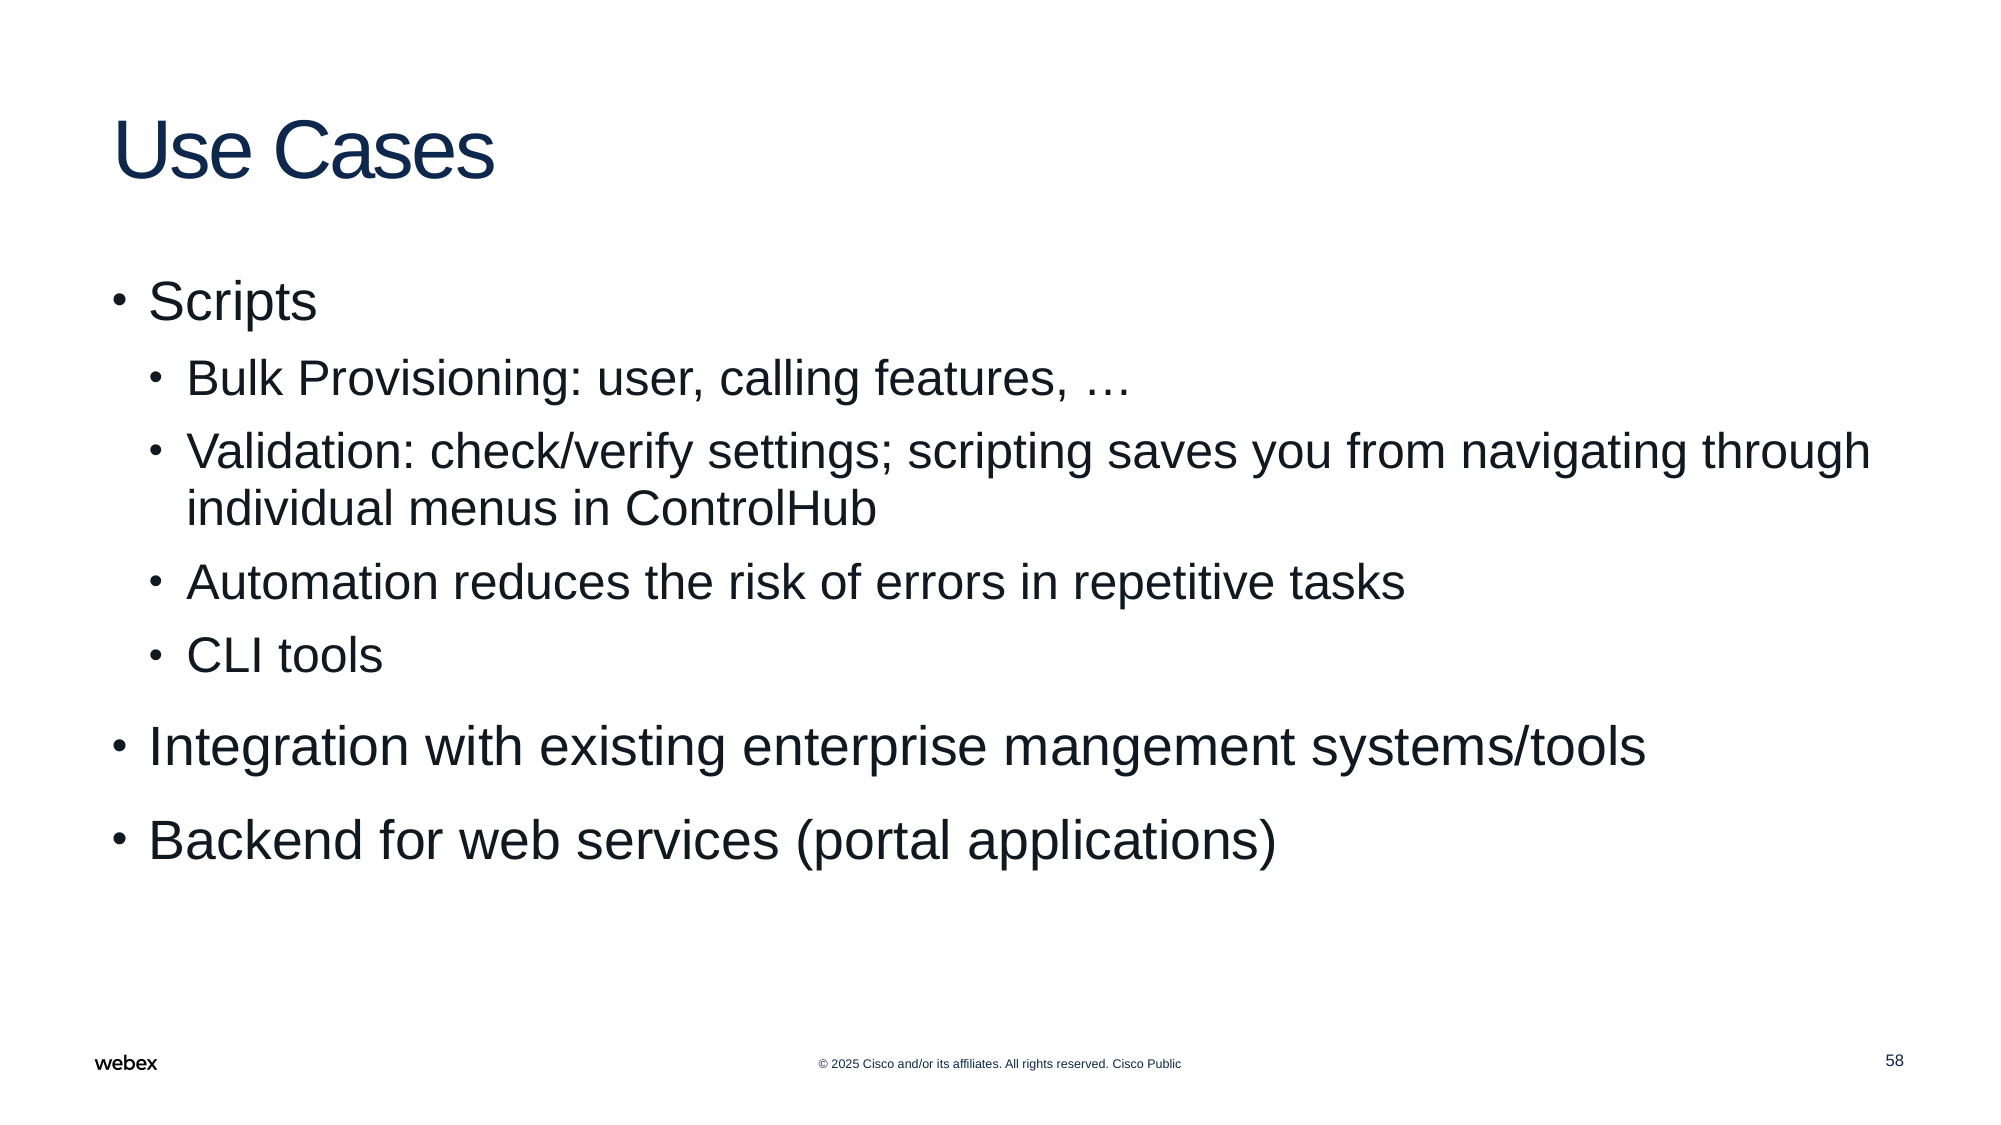

# Use Cases
Scripts
Bulk Provisioning: user, calling features, …
Validation: check/verify settings; scripting saves you from navigating through individual menus in ControlHub
Automation reduces the risk of errors in repetitive tasks
CLI tools
Integration with existing enterprise mangement systems/tools
Backend for web services (portal applications)